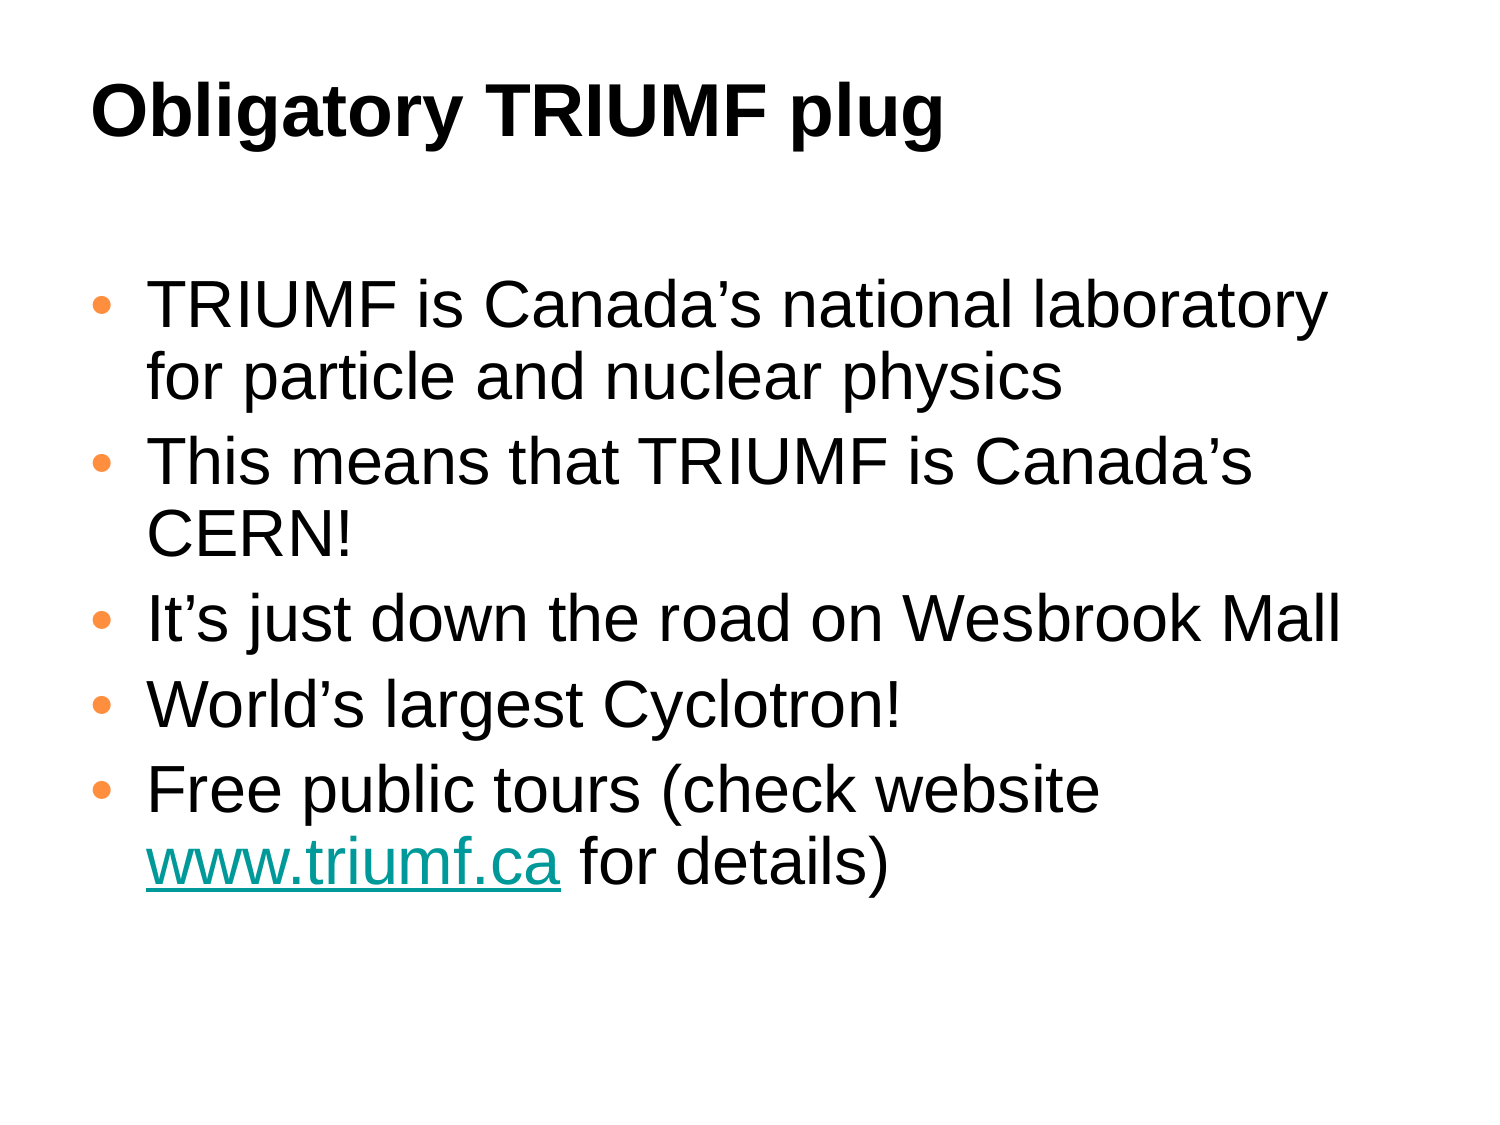

# Obligatory TRIUMF plug
TRIUMF is Canada’s national laboratory for particle and nuclear physics
This means that TRIUMF is Canada’s CERN!
It’s just down the road on Wesbrook Mall
World’s largest Cyclotron!
Free public tours (check website www.triumf.ca for details)